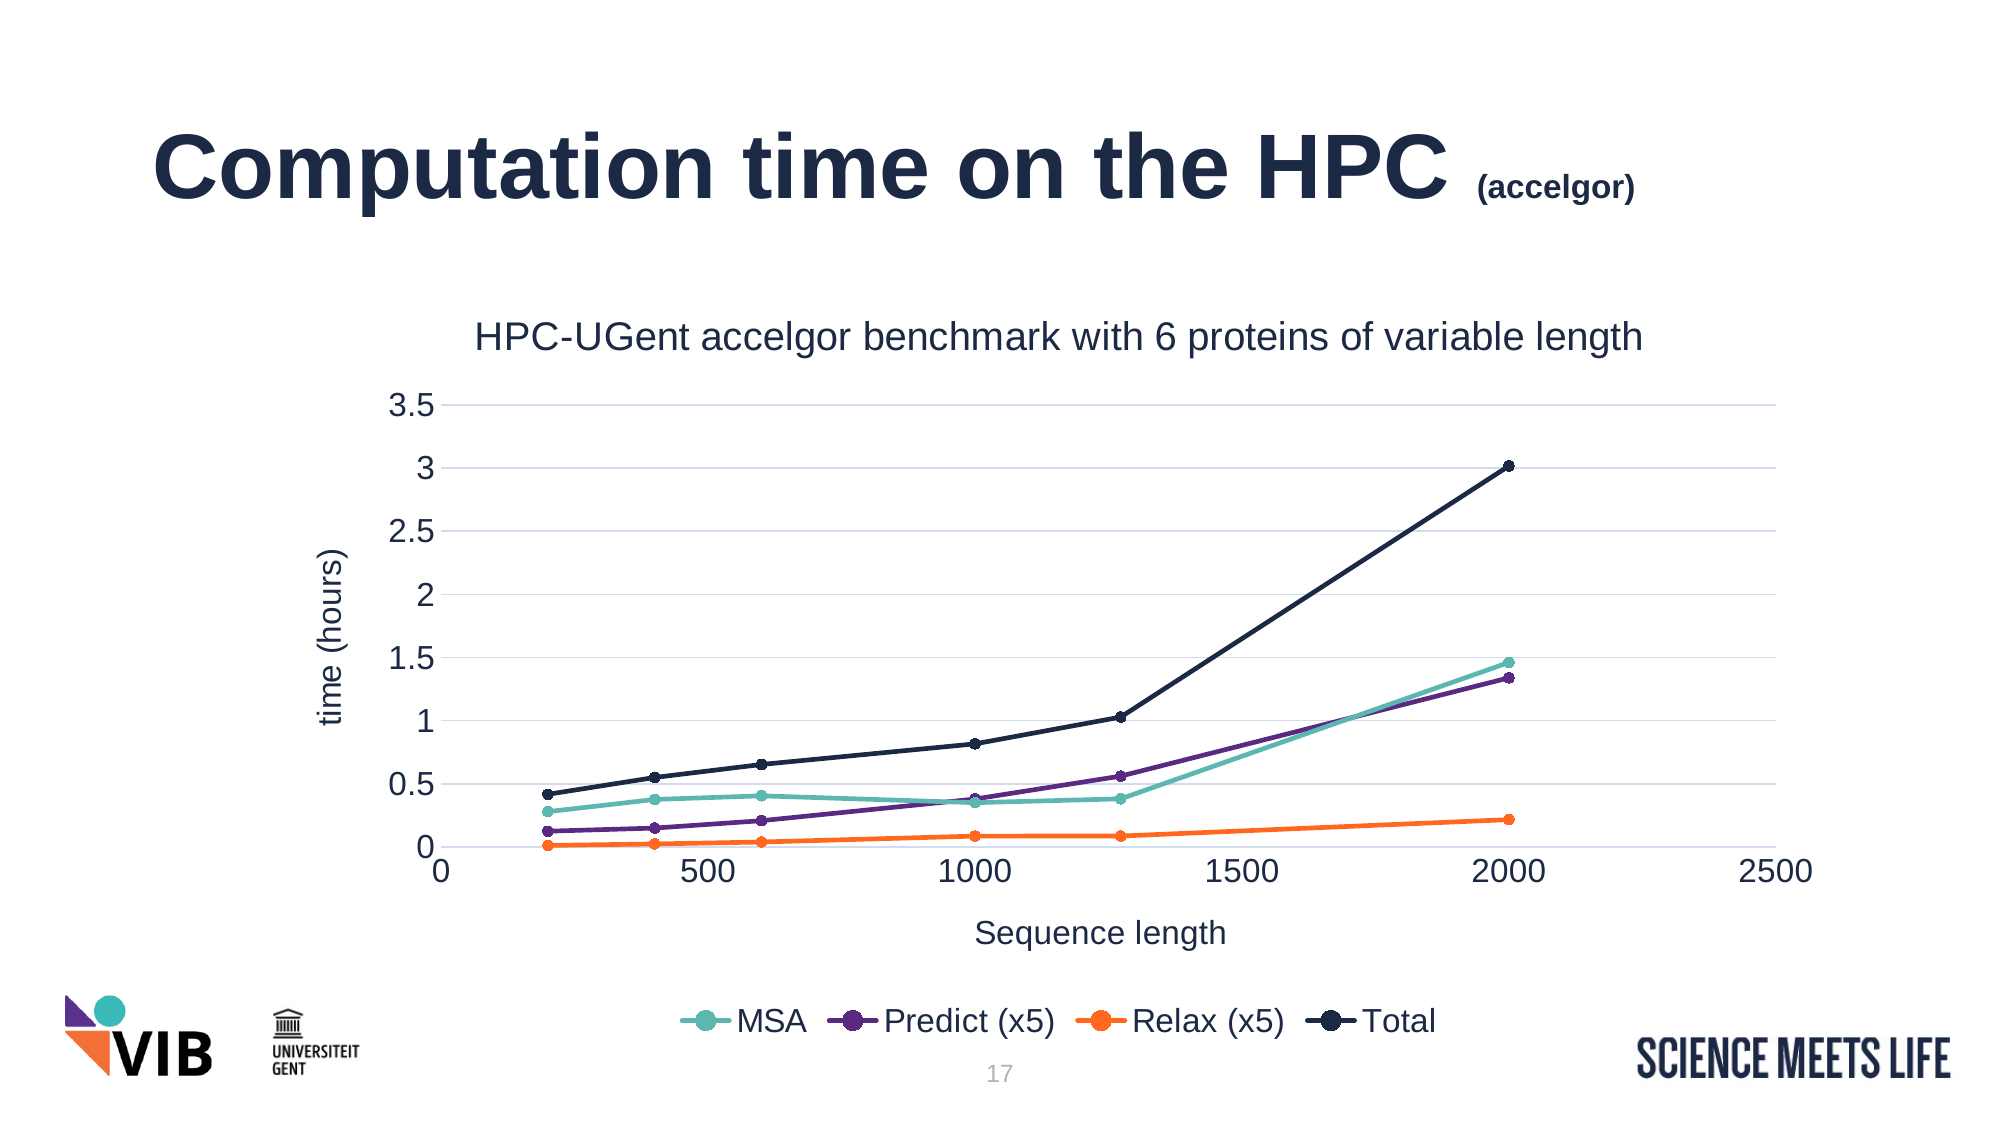

# Computation time on the HPC (accelgor)

### Chart: HPC-UGent accelgor benchmark with 6 proteins of variable length

| Category | MSA | Predict (x5) | Relax (x5) | Total |
|---|---|---|---|---|
17